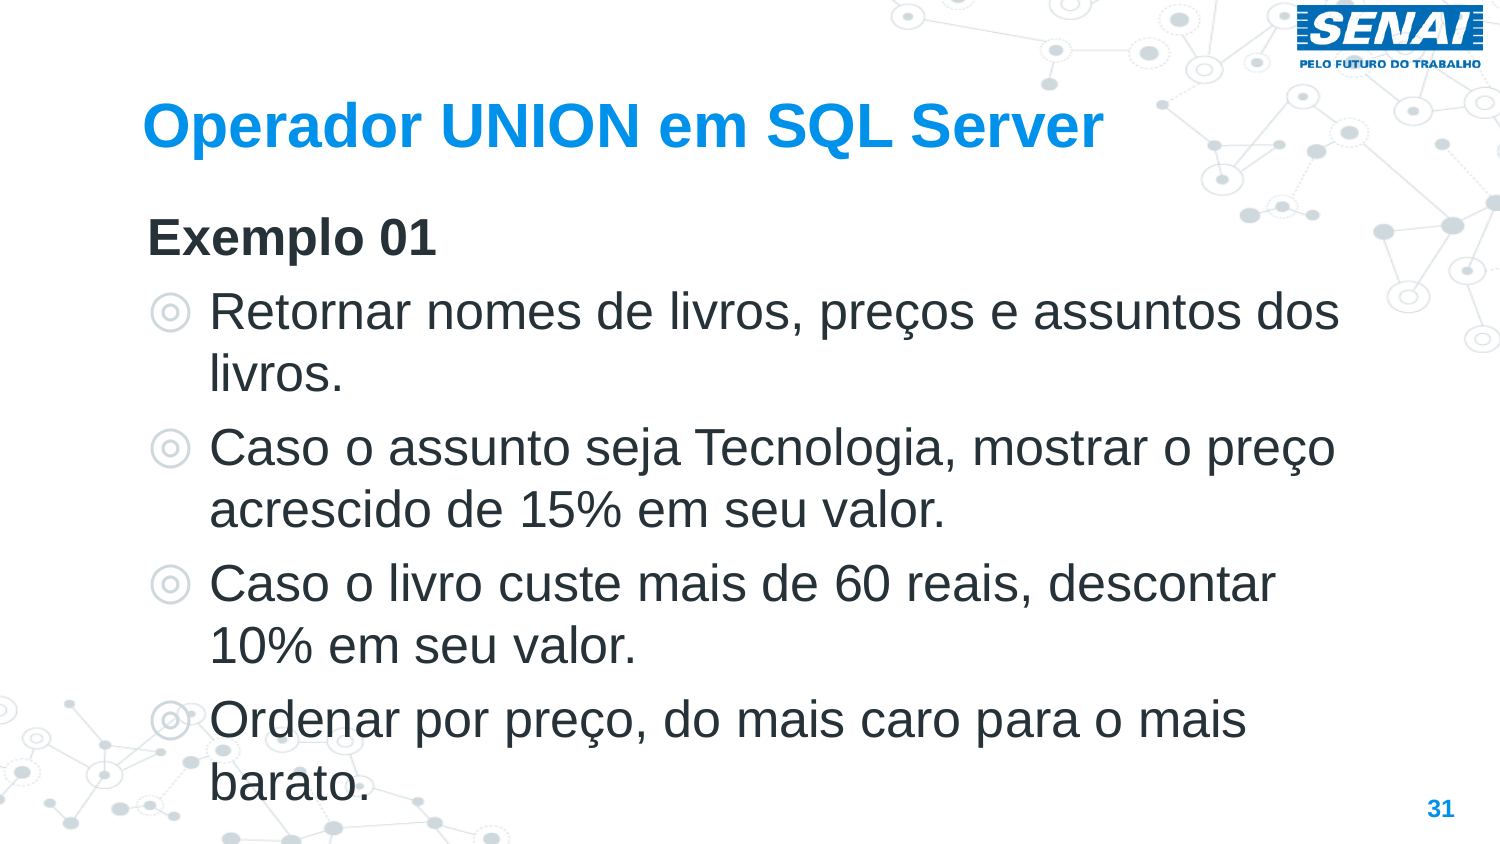

# Operador UNION em SQL Server
Exemplo 01
Retornar nomes de livros, preços e assuntos dos livros.
Caso o assunto seja Tecnologia, mostrar o preço acrescido de 15% em seu valor.
Caso o livro custe mais de 60 reais, descontar 10% em seu valor.
Ordenar por preço, do mais caro para o mais barato.

31